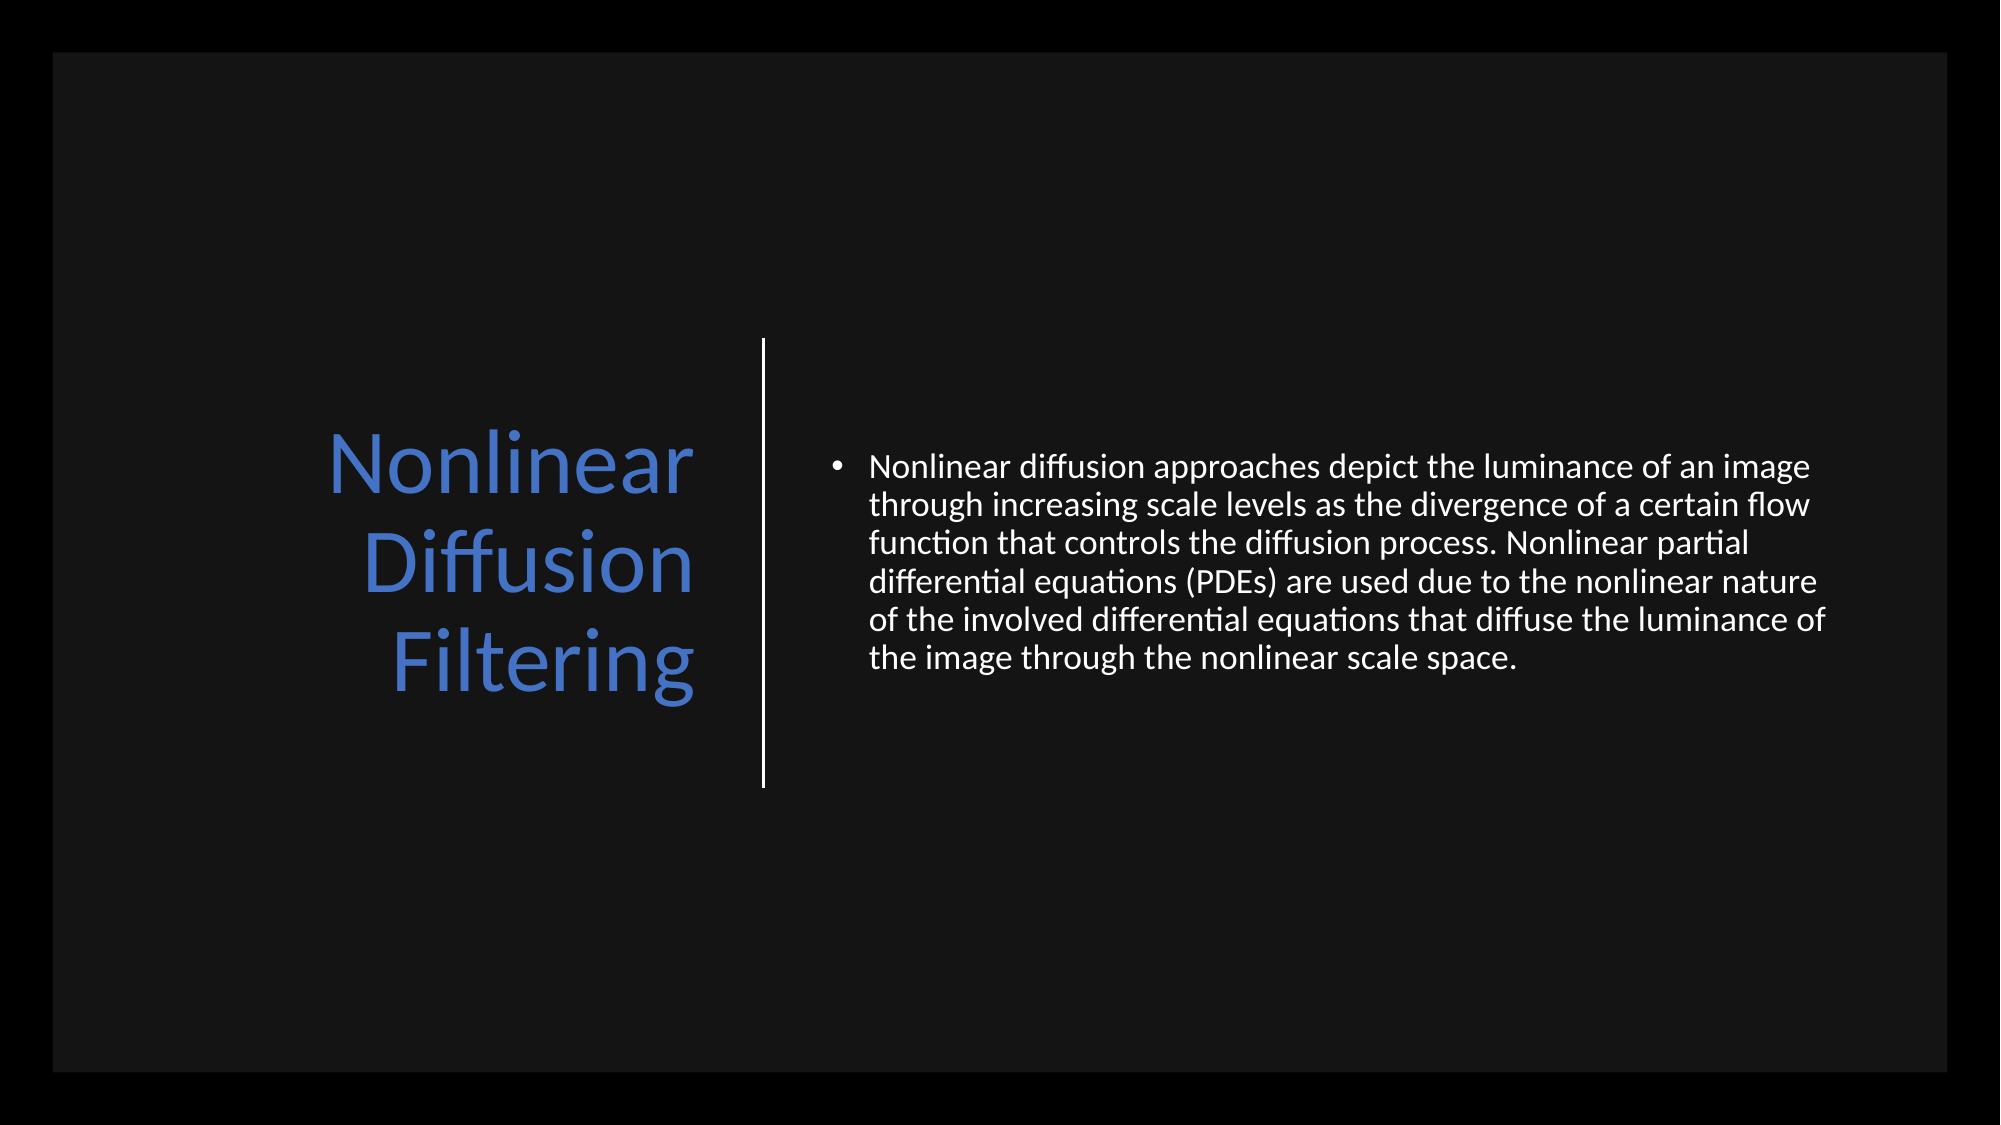

# Nonlinear Diffusion Filtering
Nonlinear diffusion approaches depict the luminance of an image through increasing scale levels as the divergence of a certain flow function that controls the diffusion process. Nonlinear partial differential equations (PDEs) are used due to the nonlinear nature of the involved differential equations that diffuse the luminance of the image through the nonlinear scale space.